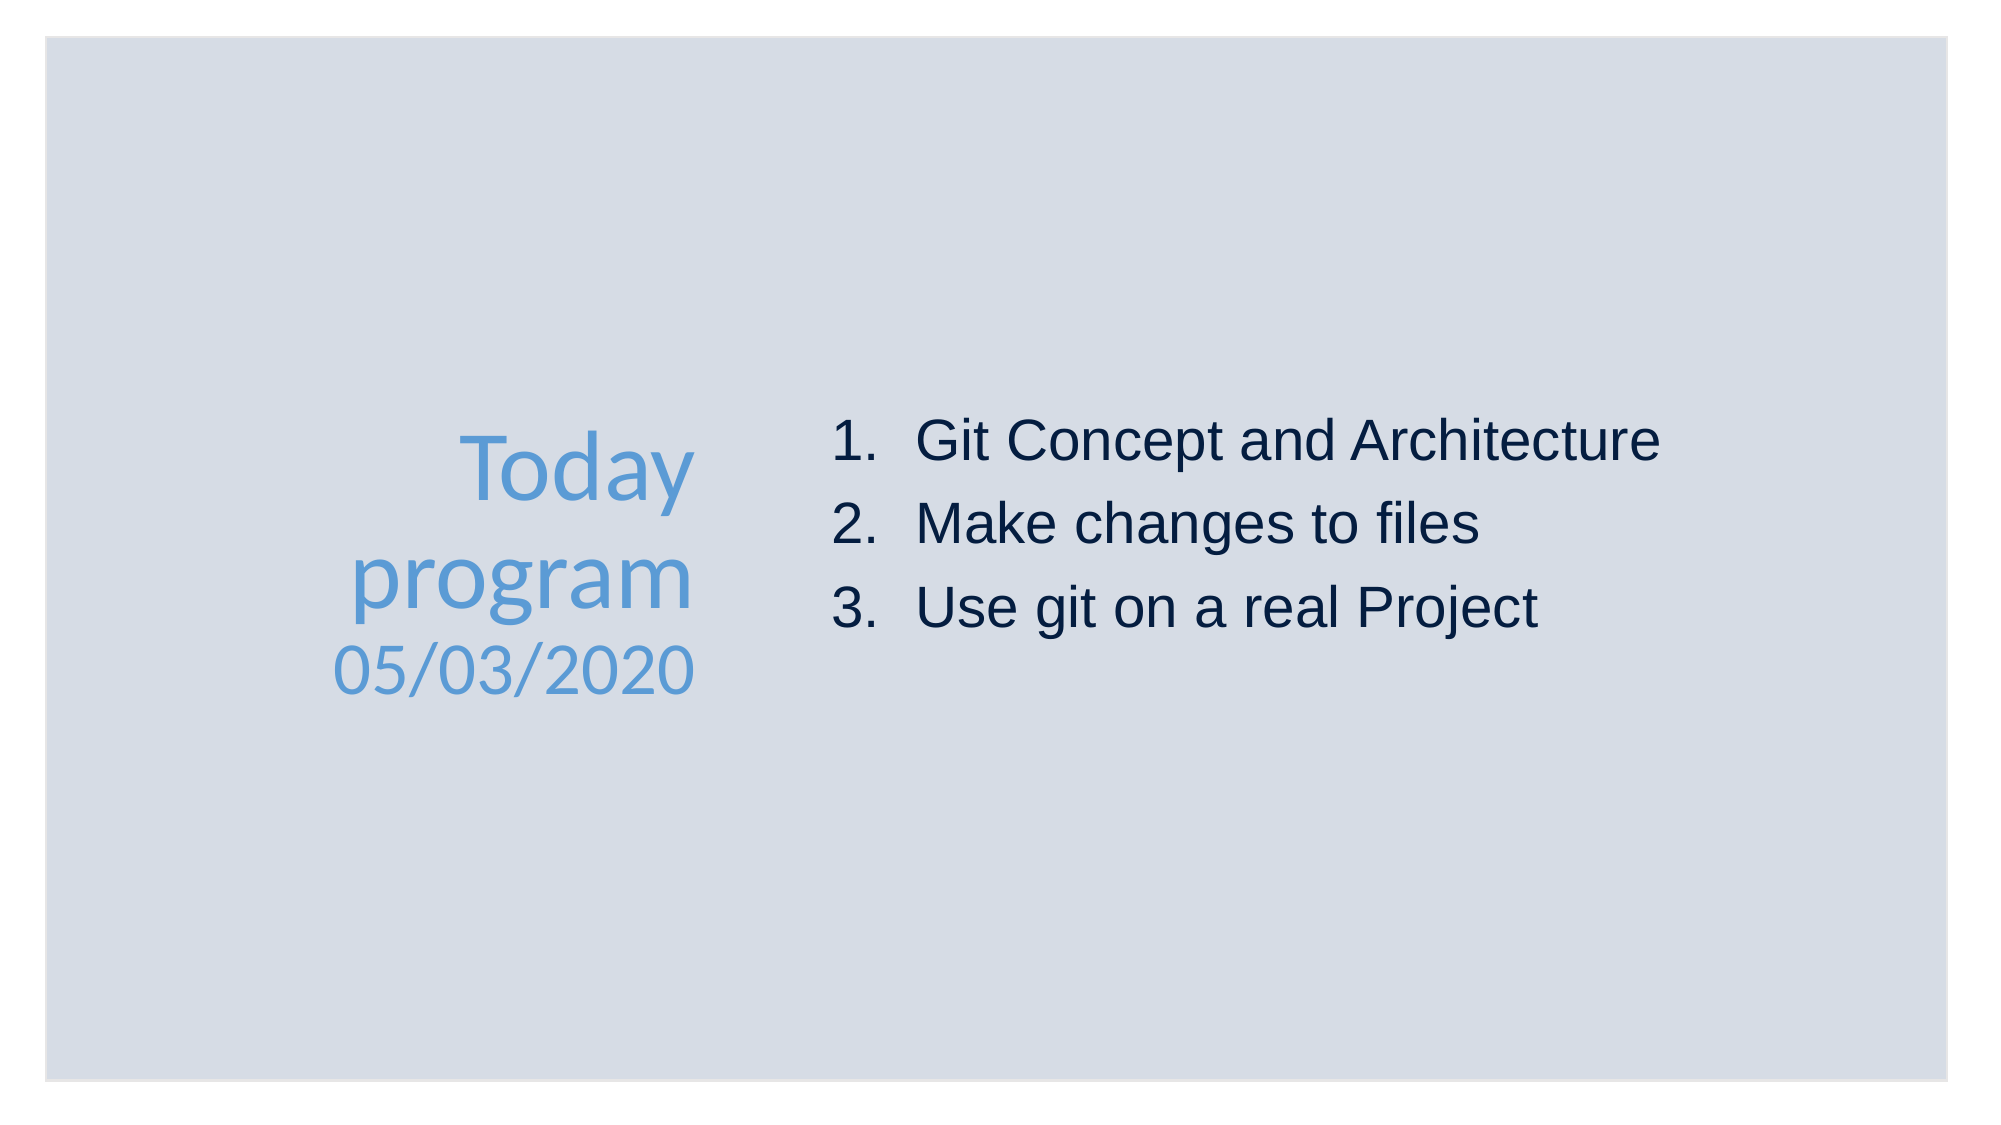

# Today program 05/03/2020
Git Concept and Architecture
Make changes to files
Use git on a real Project